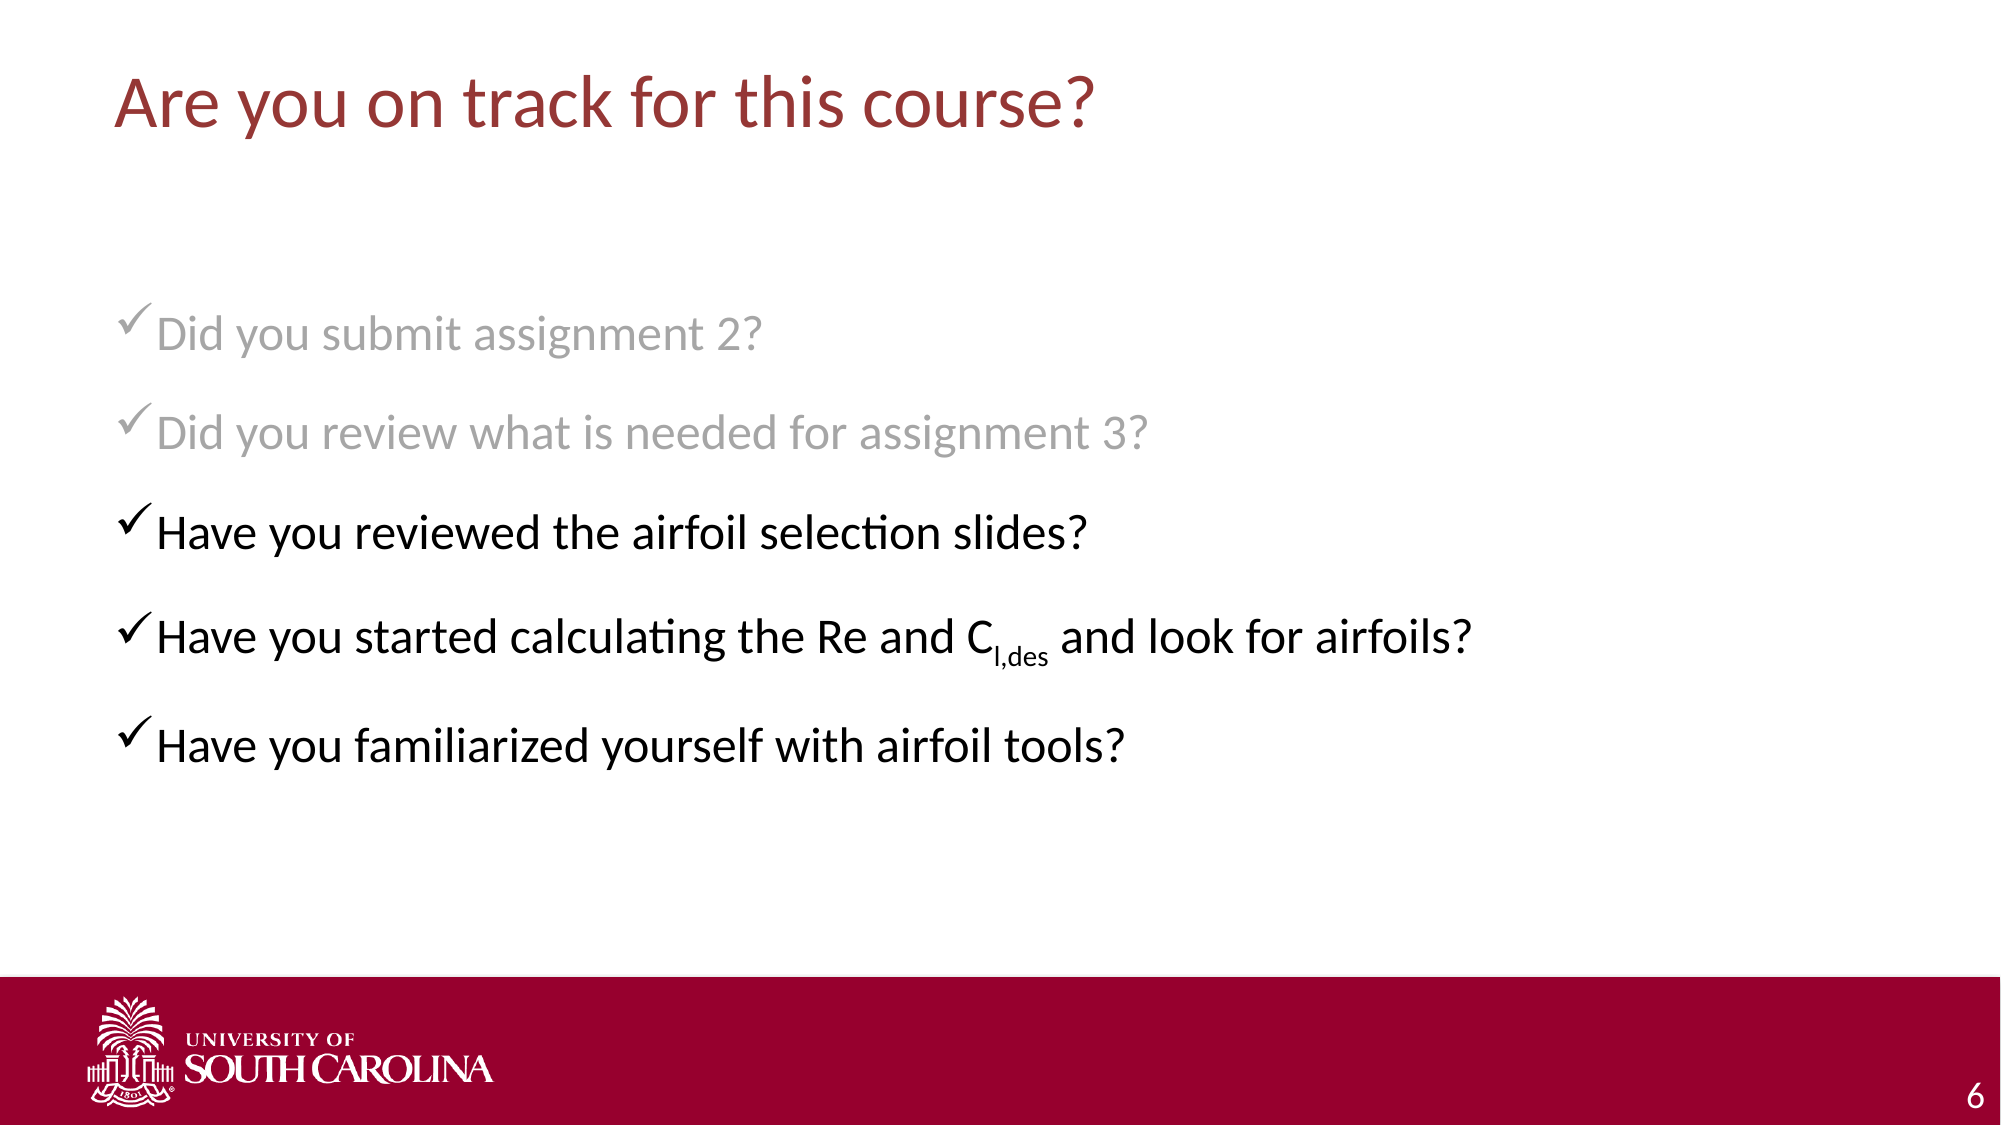

# Are you on track for this course?
Did you submit assignment 2?
Did you review what is needed for assignment 3?
Have you reviewed the airfoil selection slides?
Have you started calculating the Re and Cl,des and look for airfoils?
Have you familiarized yourself with airfoil tools?